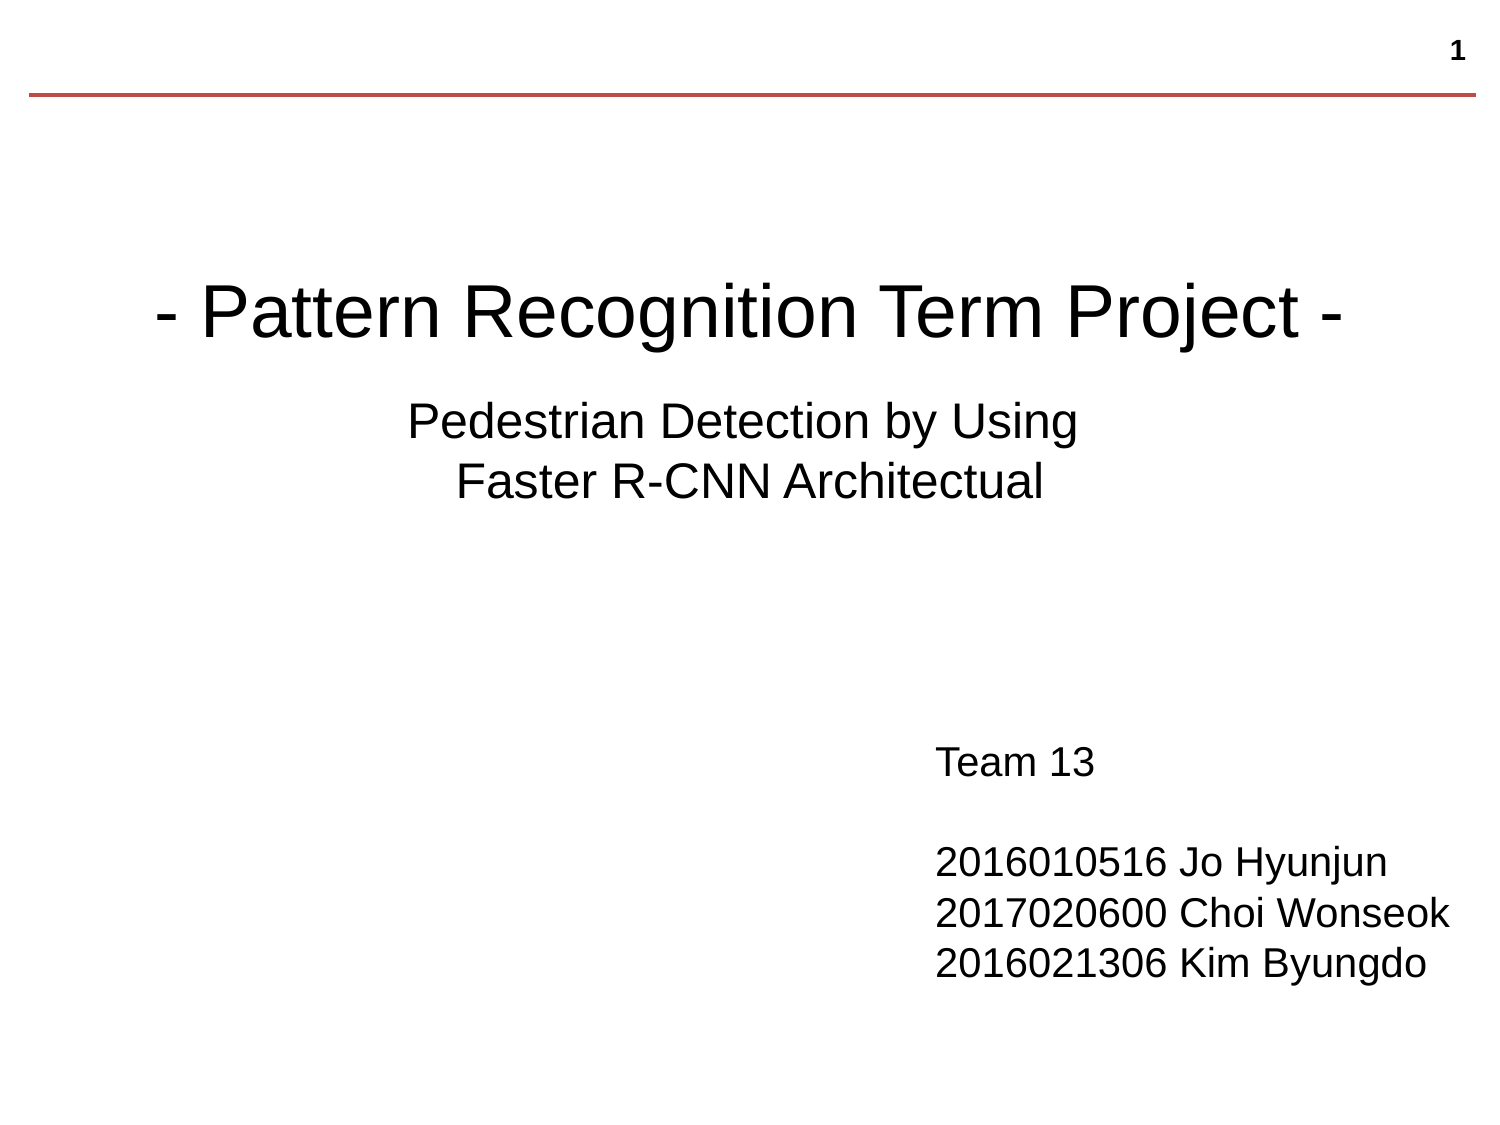

1
- Pattern Recognition Term Project -
Pedestrian Detection by Using
Faster R-CNN Architectual
Team 13

2016010516 Jo Hyunjun
2017020600 Choi Wonseok
2016021306 Kim Byungdo